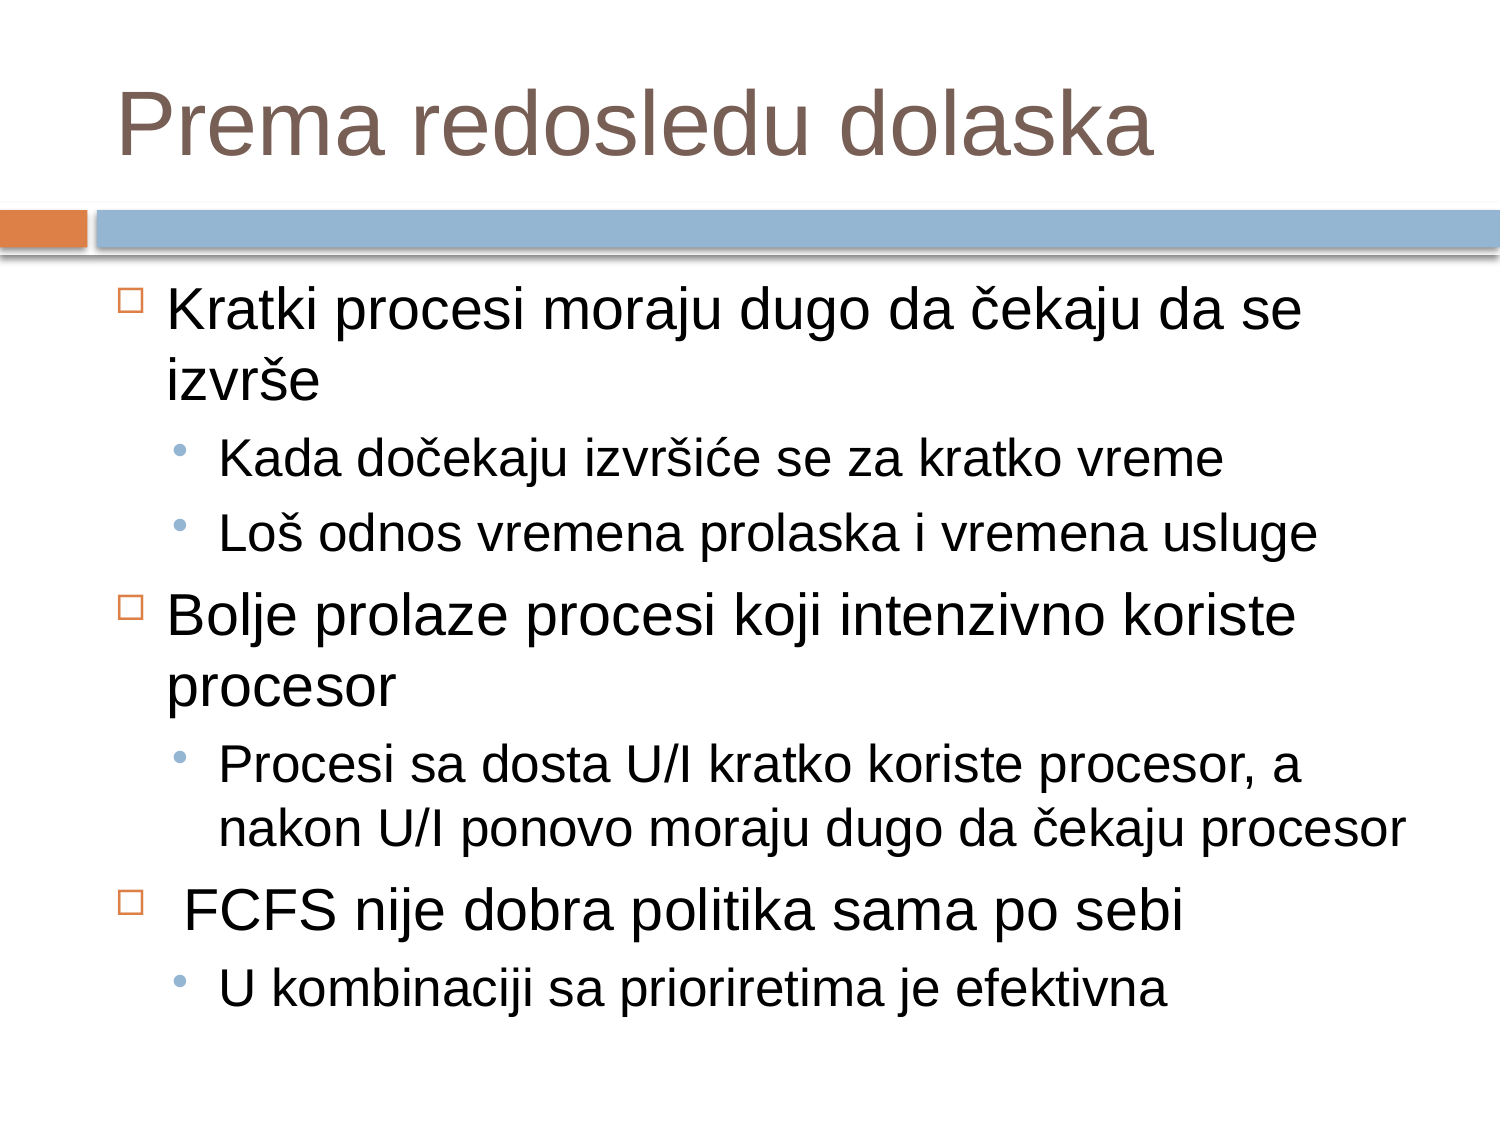

# Prema redosledu dolaska
Kratki procesi moraju dugo da čekaju da se izvrše
Kada dočekaju izvršiće se za kratko vreme
Loš odnos vremena prolaska i vremena usluge
Bolje prolaze procesi koji intenzivno koriste procesor
Procesi sa dosta U/I kratko koriste procesor, a nakon U/I ponovo moraju dugo da čekaju procesor
 FCFS nije dobra politika sama po sebi
U kombinaciji sa prioriretima je efektivna